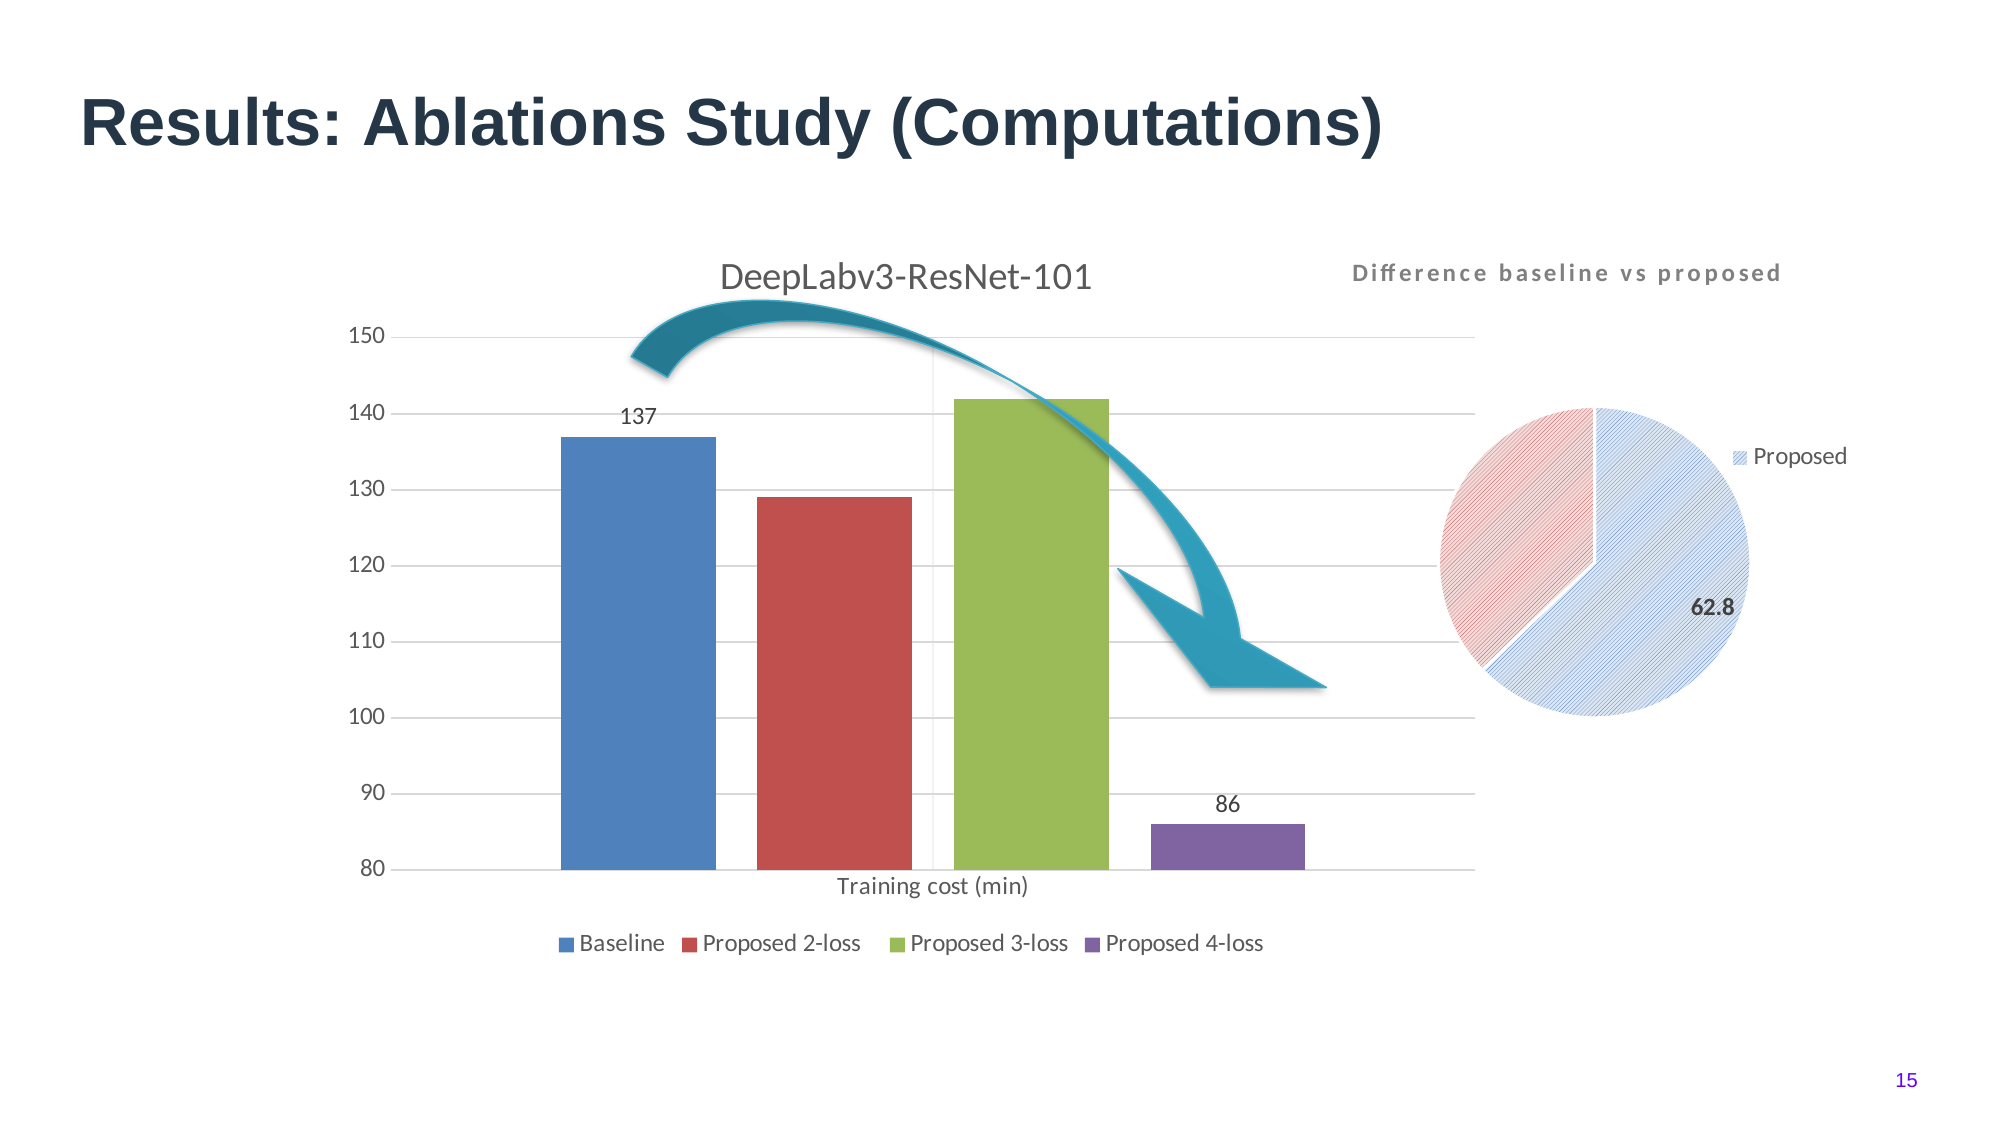

# Results: Ablations Study (Computations))

### Chart: DeepLabv3-ResNet-101

| Category | Baseline | Proposed 2-loss   | Proposed 3-loss | Proposed 4-loss |
|---|---|---|---|---|
| Training cost (min) | 137.0 | 129.0 | 142.0 | 86.0 |

### Chart: Difference baseline vs proposed

| Category | Difference |
|---|---|
| Proposed | 62.8 |
15